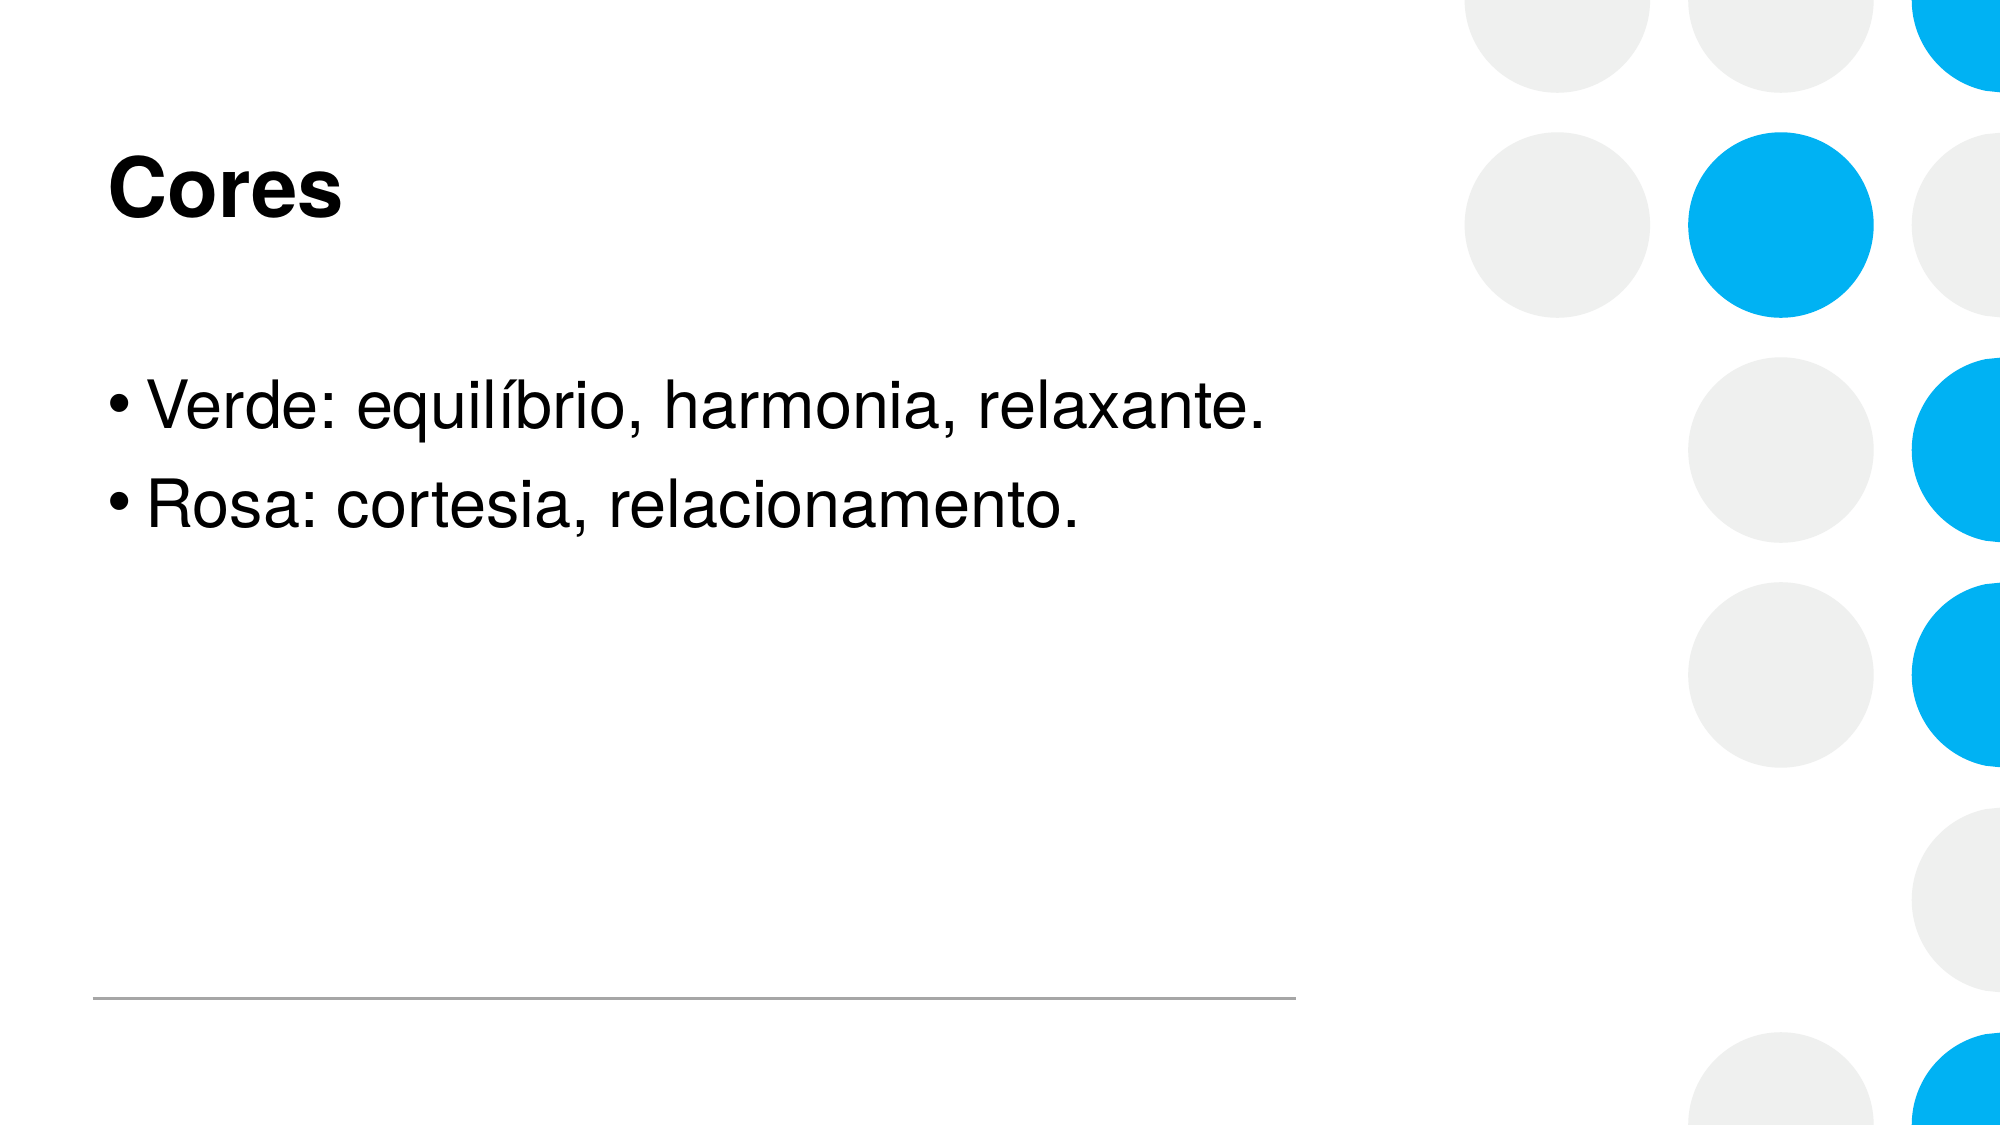

# Cores
Verde: equilíbrio, harmonia, relaxante.
Rosa: cortesia, relacionamento.